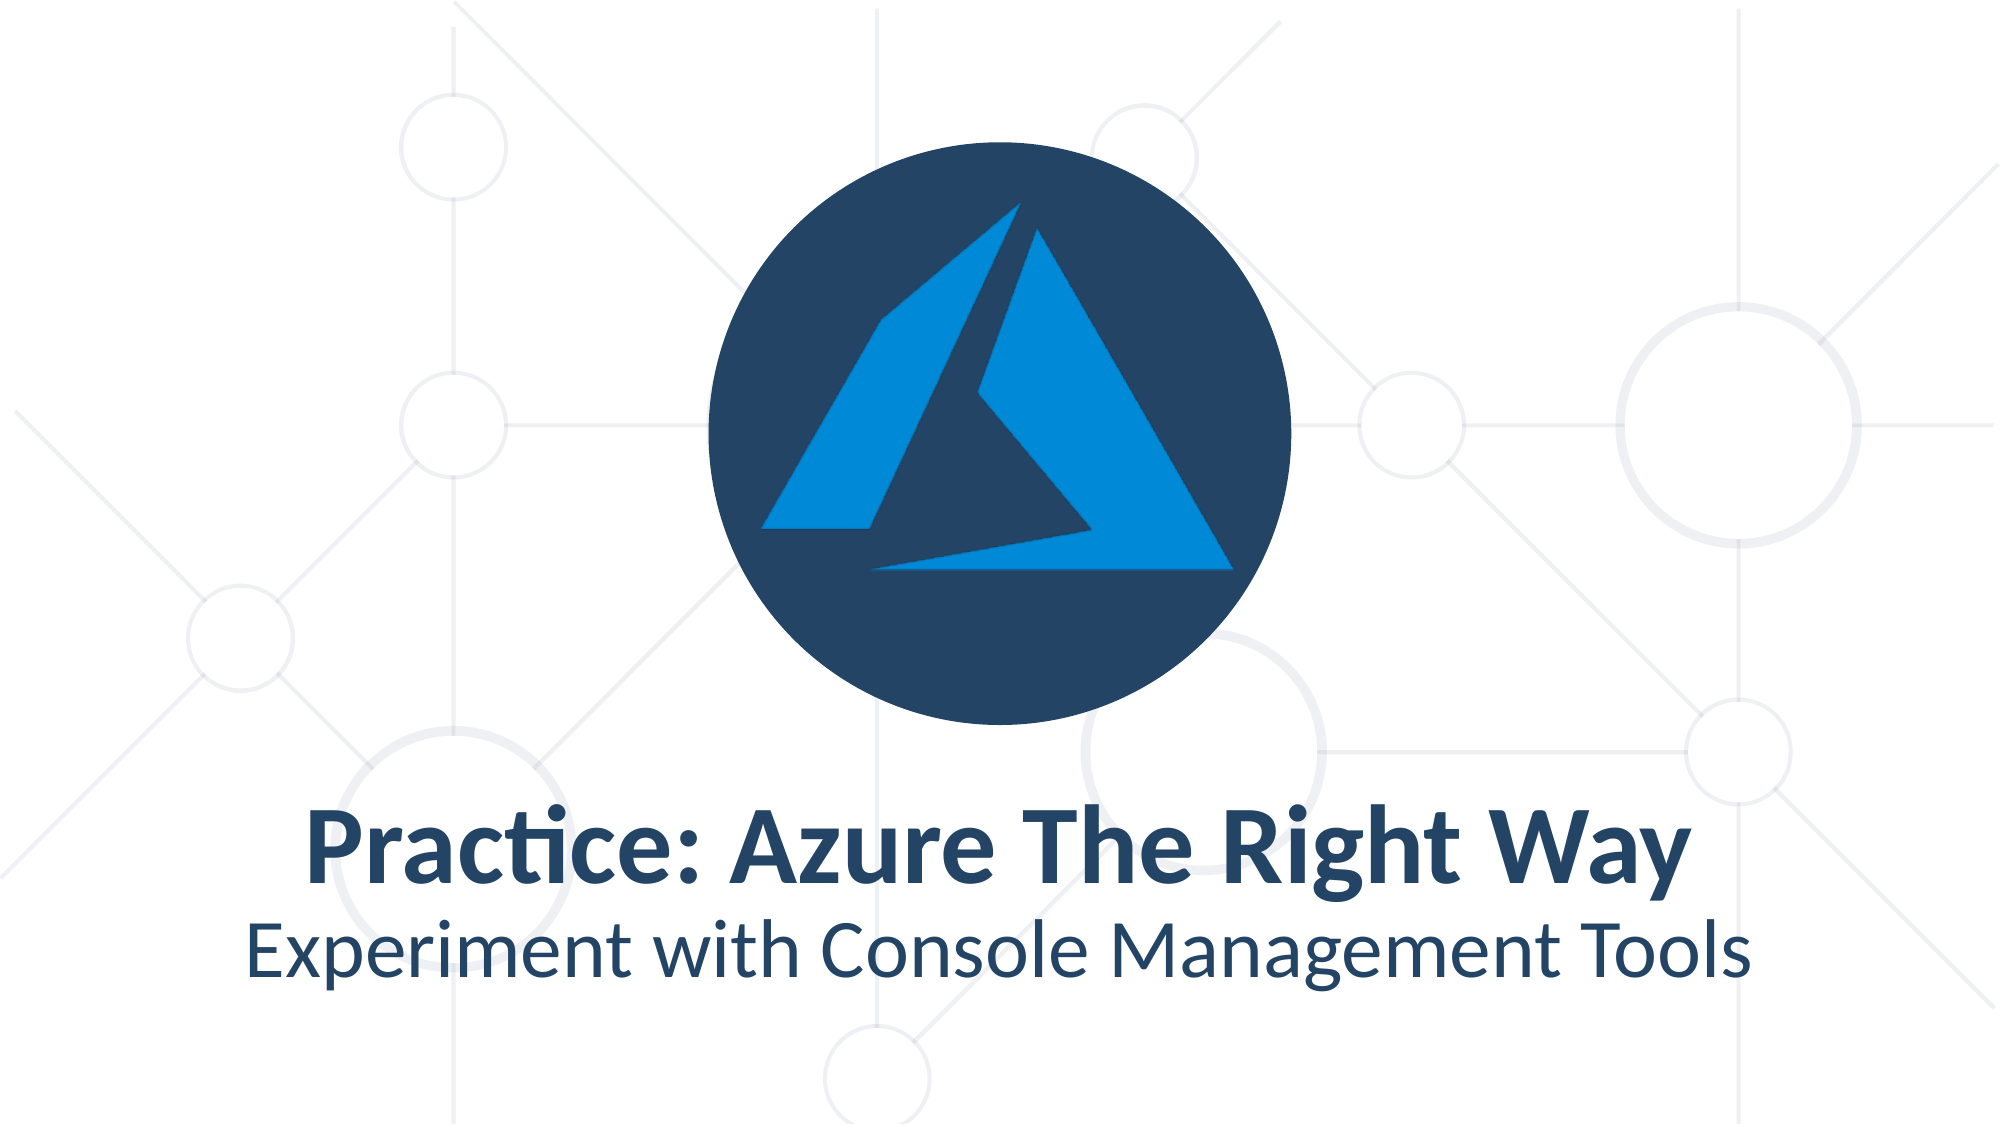

Practice: Azure The Right Way
Experiment with Console Management Tools